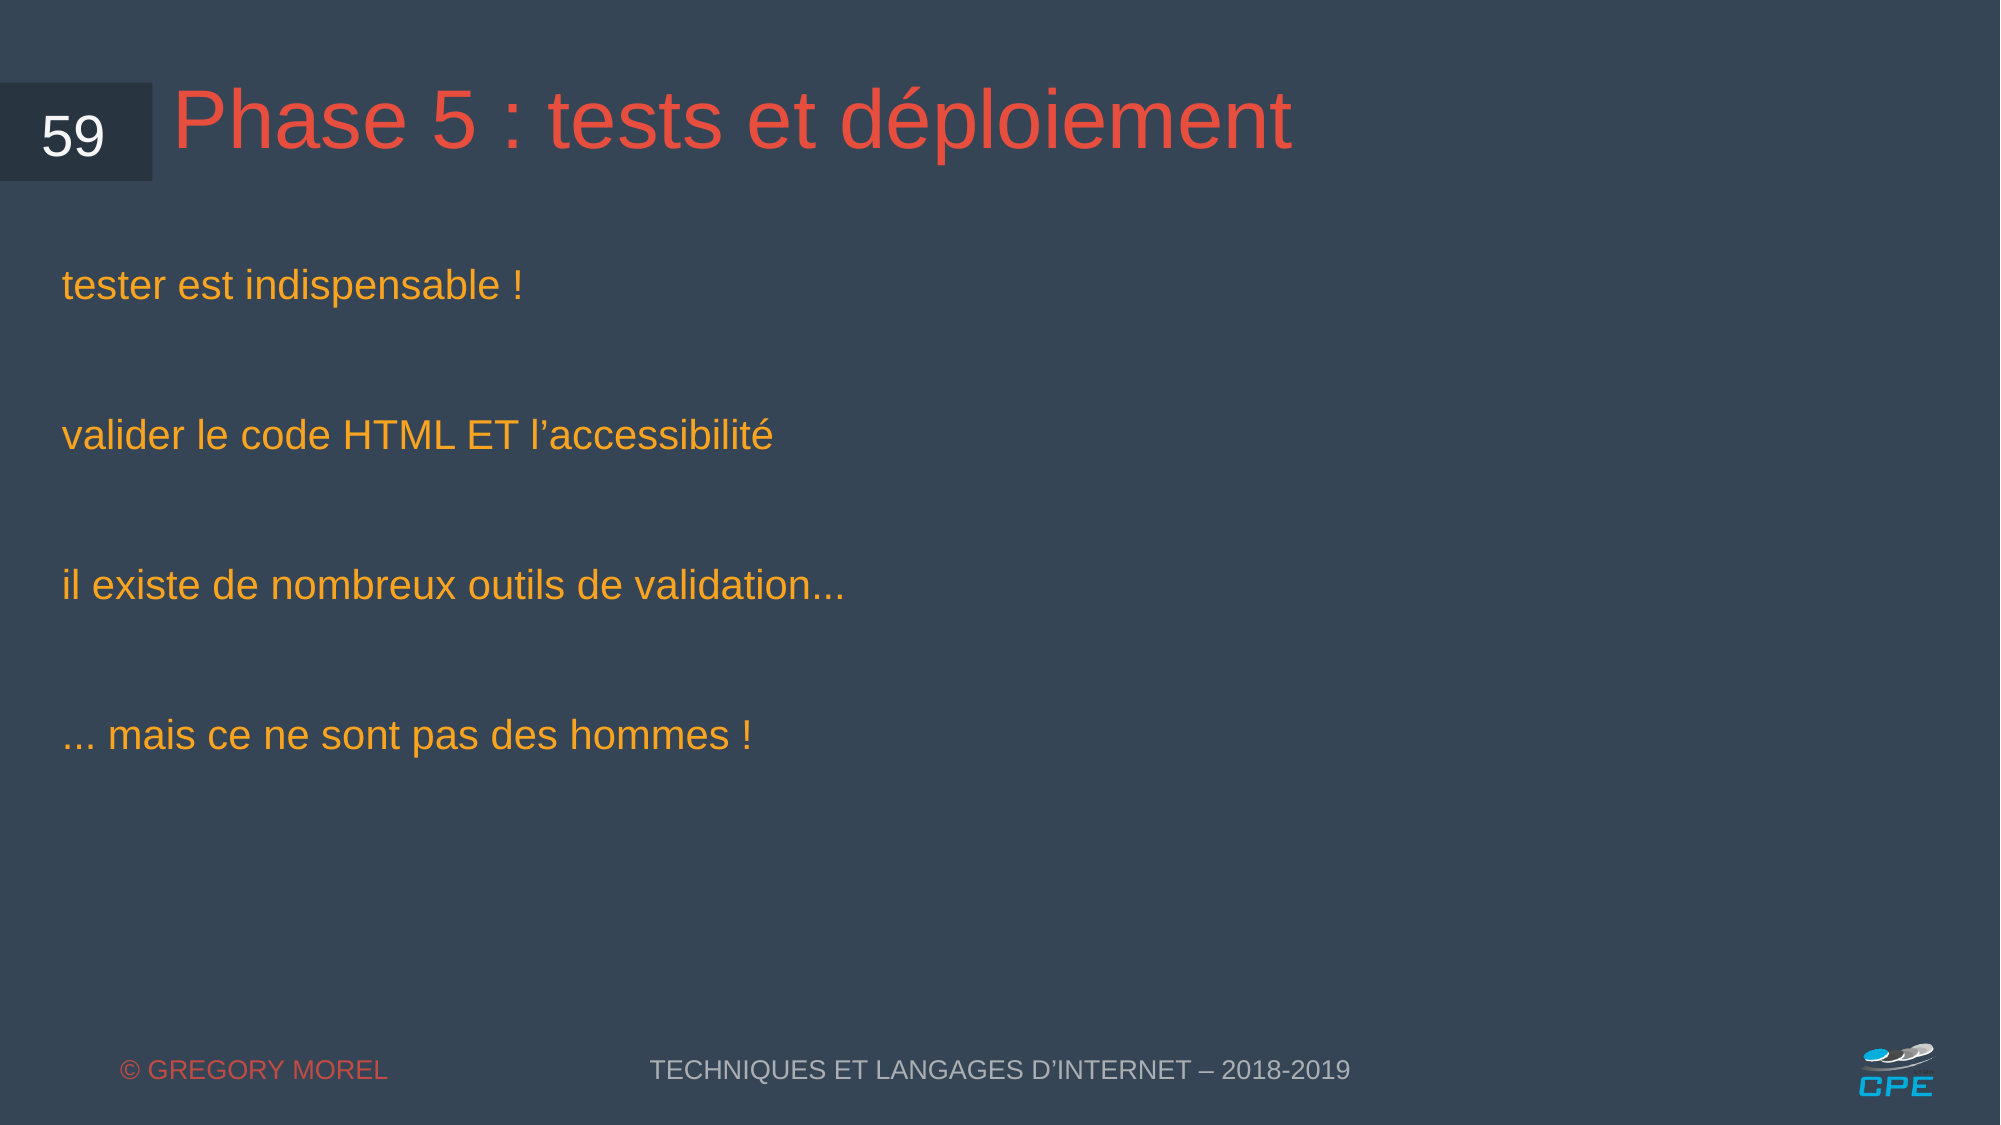

# Phase 5 : tests et déploiement
59
tester est indispensable !

valider le code HTML ET l’accessibilité

il existe de nombreux outils de validation...

... mais ce ne sont pas des hommes !